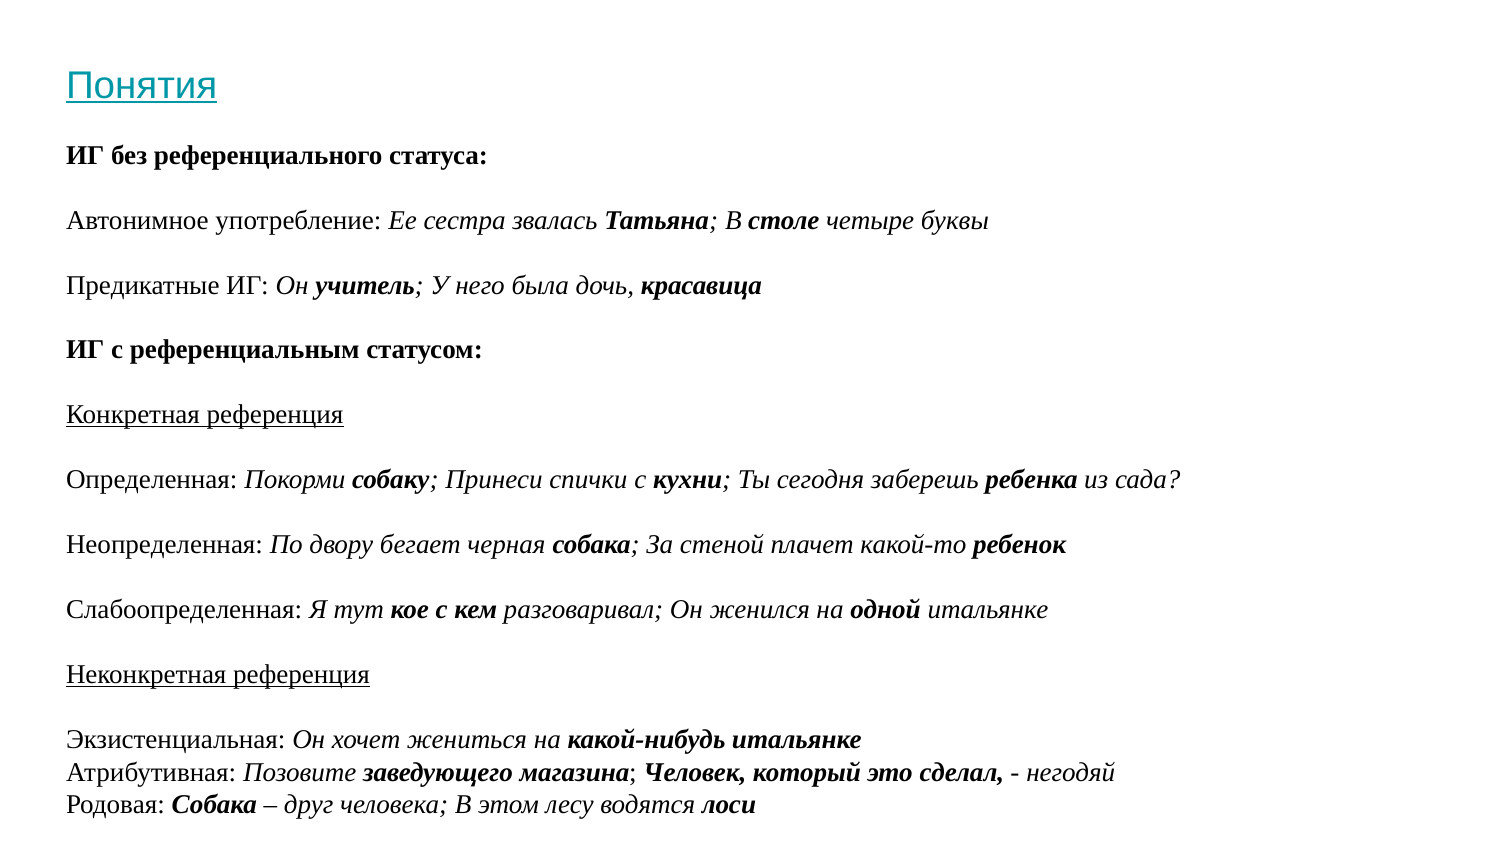

# Понятия
ИГ без референциального статуса:

Автонимное употребление: Ее сестра звалась Татьяна; В столе четыре буквы

Предикатные ИГ: Он учитель; У него была дочь, красавица

ИГ с референциальным статусом:

Конкретная референция

Определенная: Покорми собаку; Принеси спички с кухни; Ты сегодня заберешь ребенка из сада?

Неопределенная: По двору бегает черная собака; За стеной плачет какой-то ребенок

Слабоопределенная: Я тут кое с кем разговаривал; Он женился на одной итальянке

Неконкретная референция

Экзистенциальная: Он хочет жениться на какой-нибудь итальянке
Атрибутивная: Позовите заведующего магазина; Человек, который это сделал, - негодяй
Родовая: Собака – друг человека; В этом лесу водятся лоси